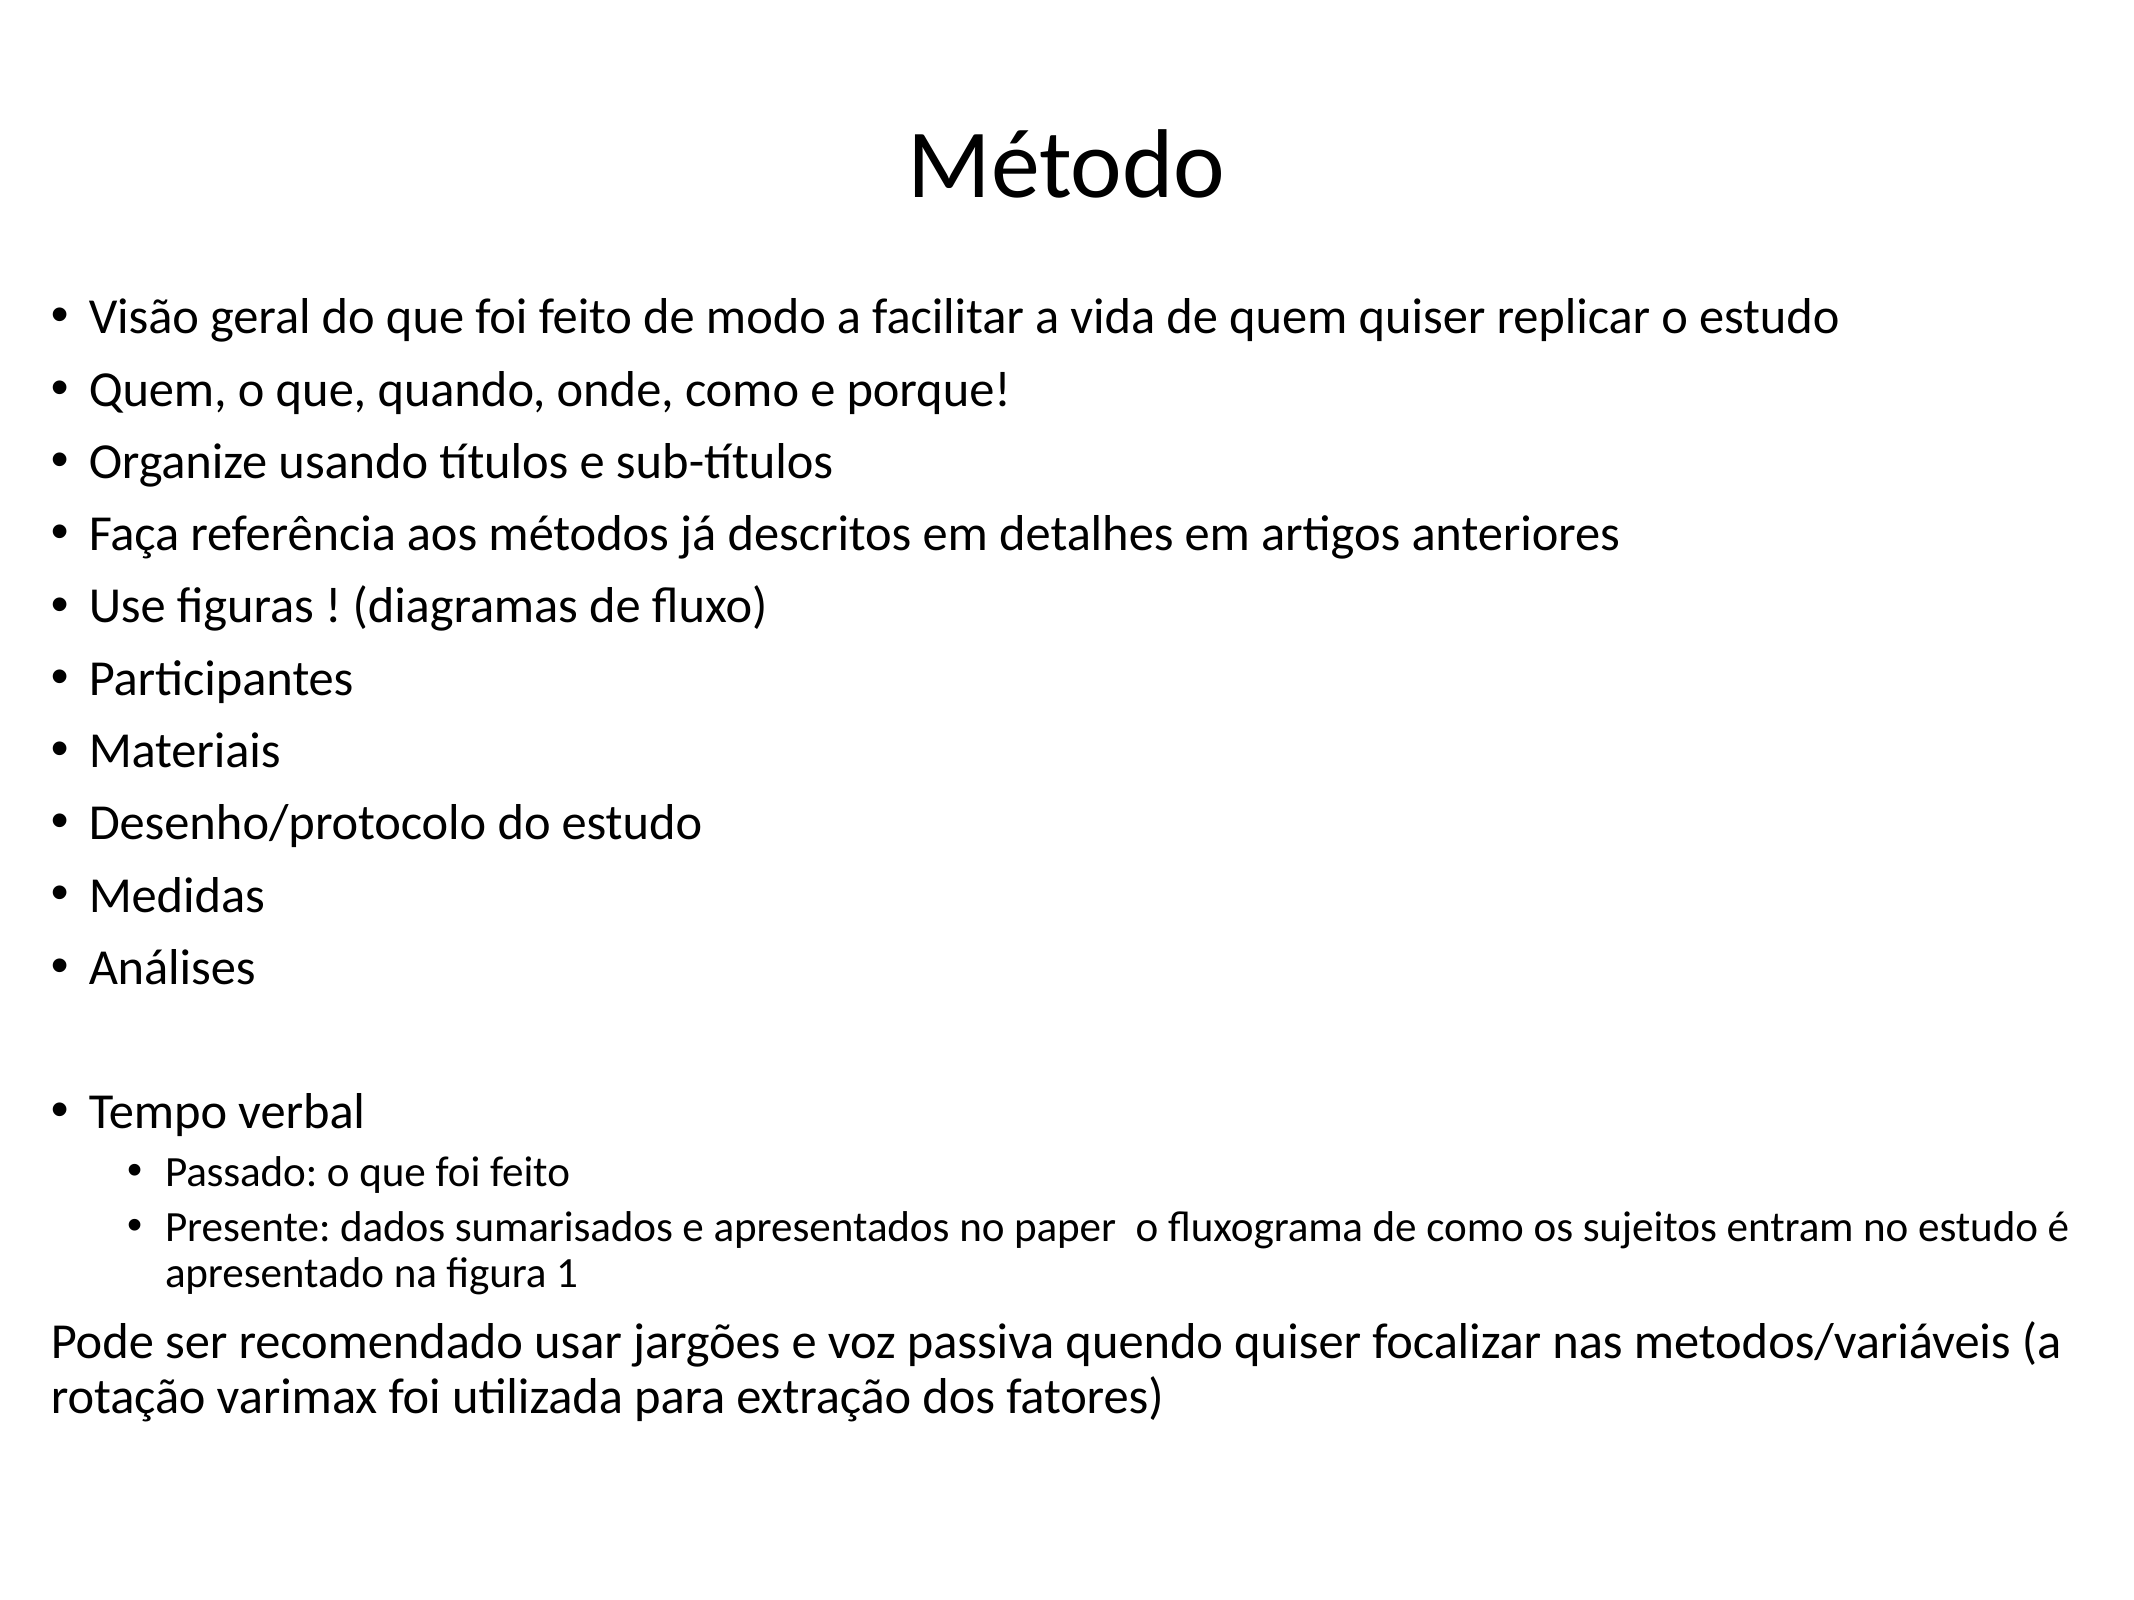

# Método
Visão geral do que foi feito de modo a facilitar a vida de quem quiser replicar o estudo
Quem, o que, quando, onde, como e porque!
Organize usando títulos e sub-títulos
Faça referência aos métodos já descritos em detalhes em artigos anteriores
Use figuras ! (diagramas de fluxo)
Participantes
Materiais
Desenho/protocolo do estudo
Medidas
Análises

Tempo verbal
Passado: o que foi feito
Presente: dados sumarisados e apresentados no paper  o fluxograma de como os sujeitos entram no estudo é apresentado na figura 1
Pode ser recomendado usar jargões e voz passiva quendo quiser focalizar nas metodos/variáveis (a rotação varimax foi utilizada para extração dos fatores)